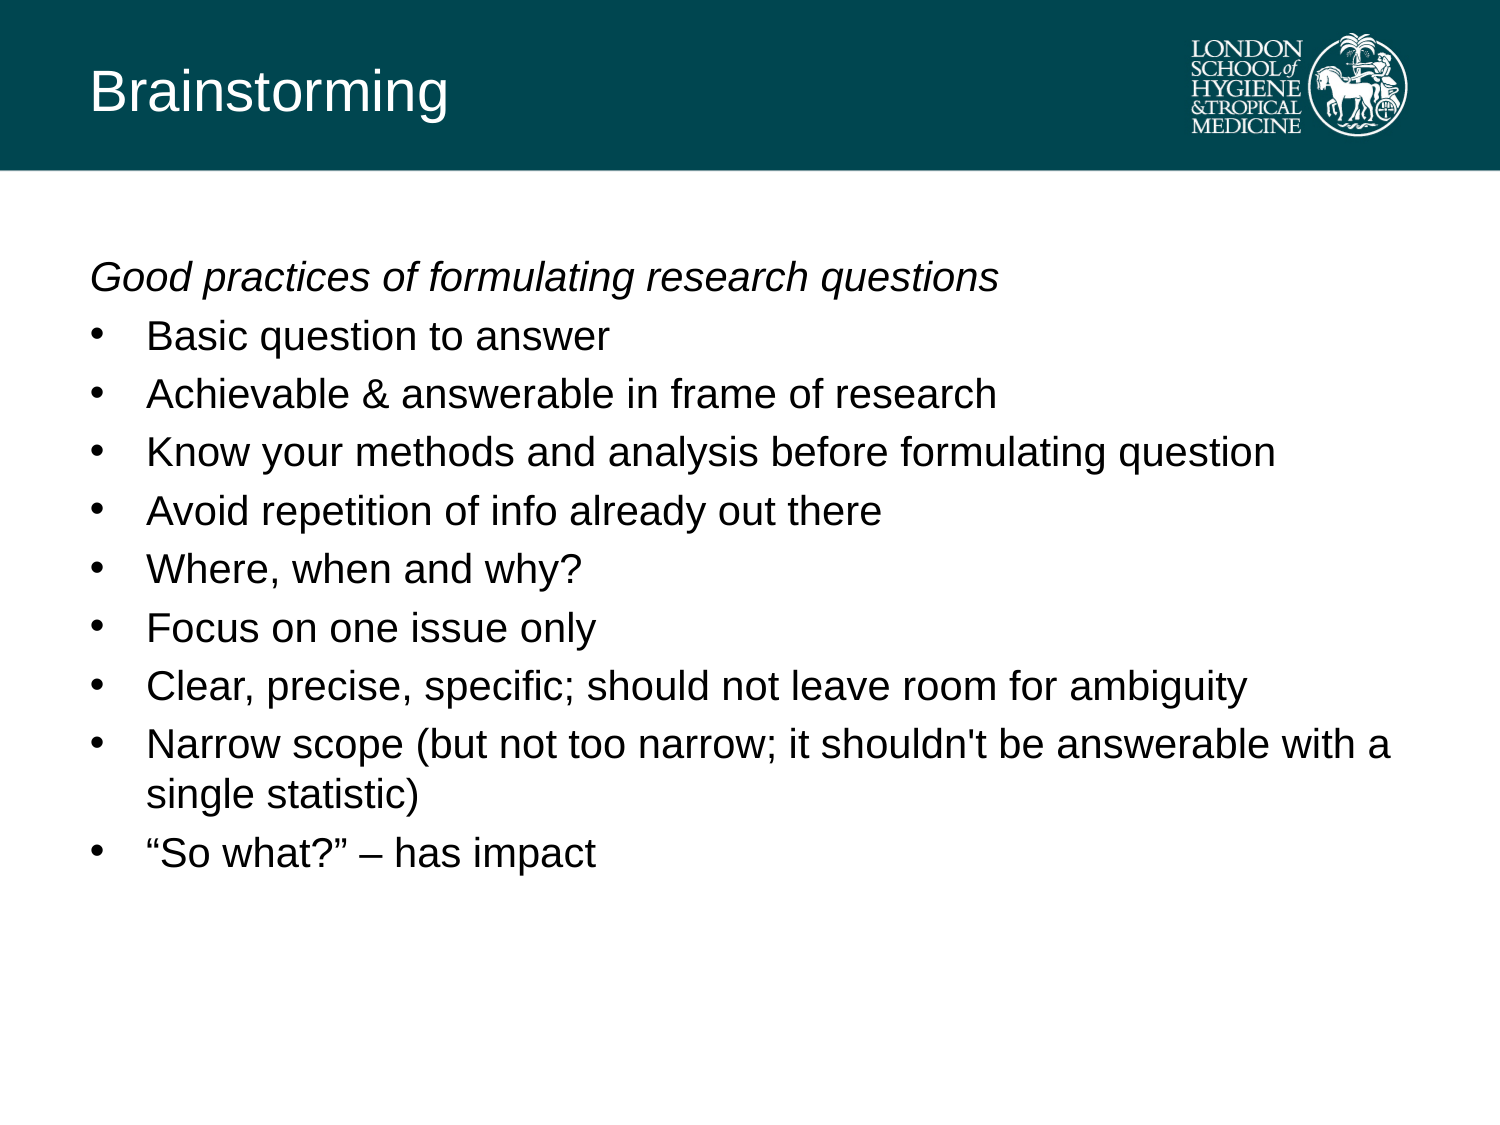

# Brainstorming
Good practices of formulating research questions
Basic question to answer
Achievable & answerable in frame of research
Know your methods and analysis before formulating question
Avoid repetition of info already out there
Where, when and why?
Focus on one issue only
Clear, precise, specific; should not leave room for ambiguity
Narrow scope (but not too narrow; it shouldn't be answerable with a single statistic)
“So what?” – has impact